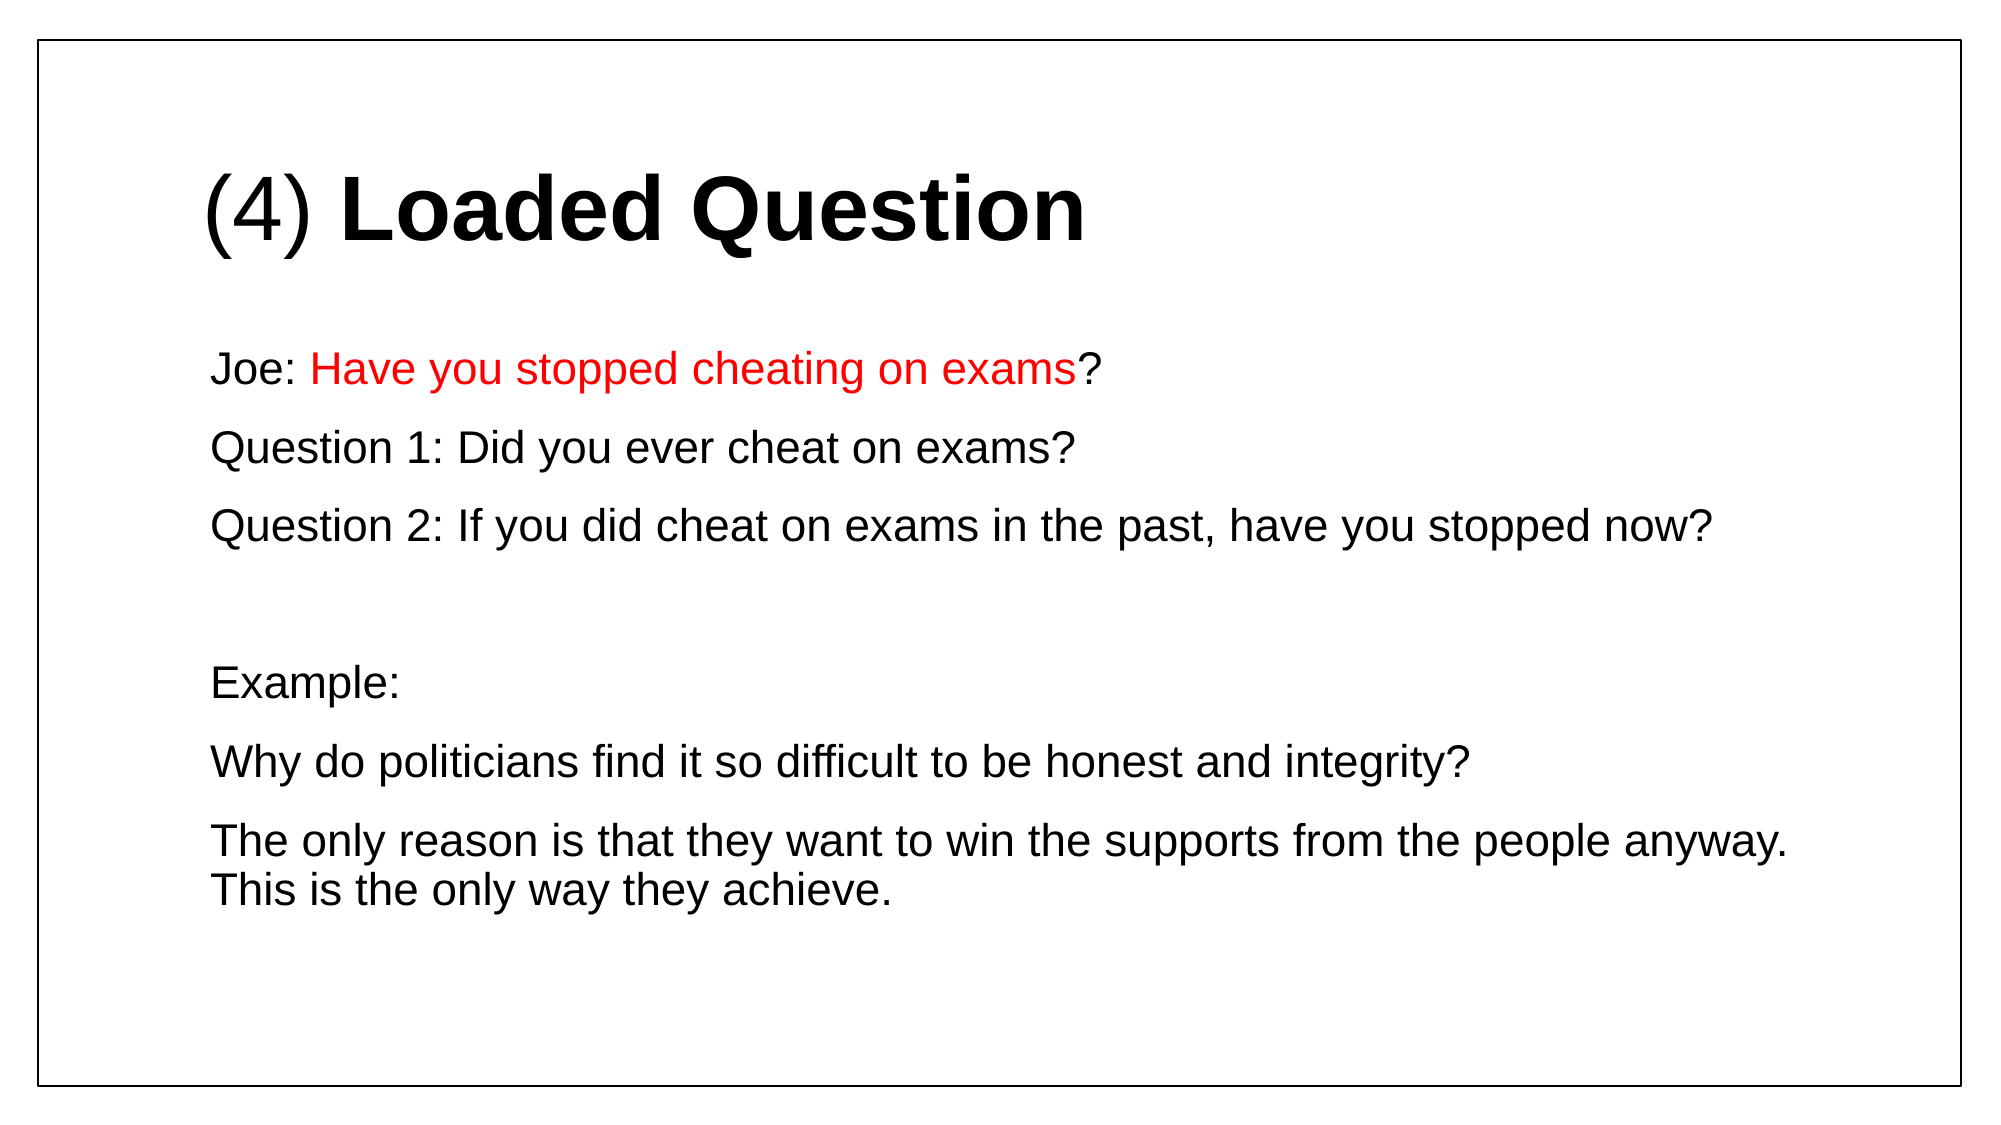

# (4) Loaded Question
Joe: Have you stopped cheating on exams?
Question 1: Did you ever cheat on exams?
Question 2: If you did cheat on exams in the past, have you stopped now?

Example:
Why do politicians find it so difficult to be honest and integrity?
The only reason is that they want to win the supports from the people anyway. This is the only way they achieve.